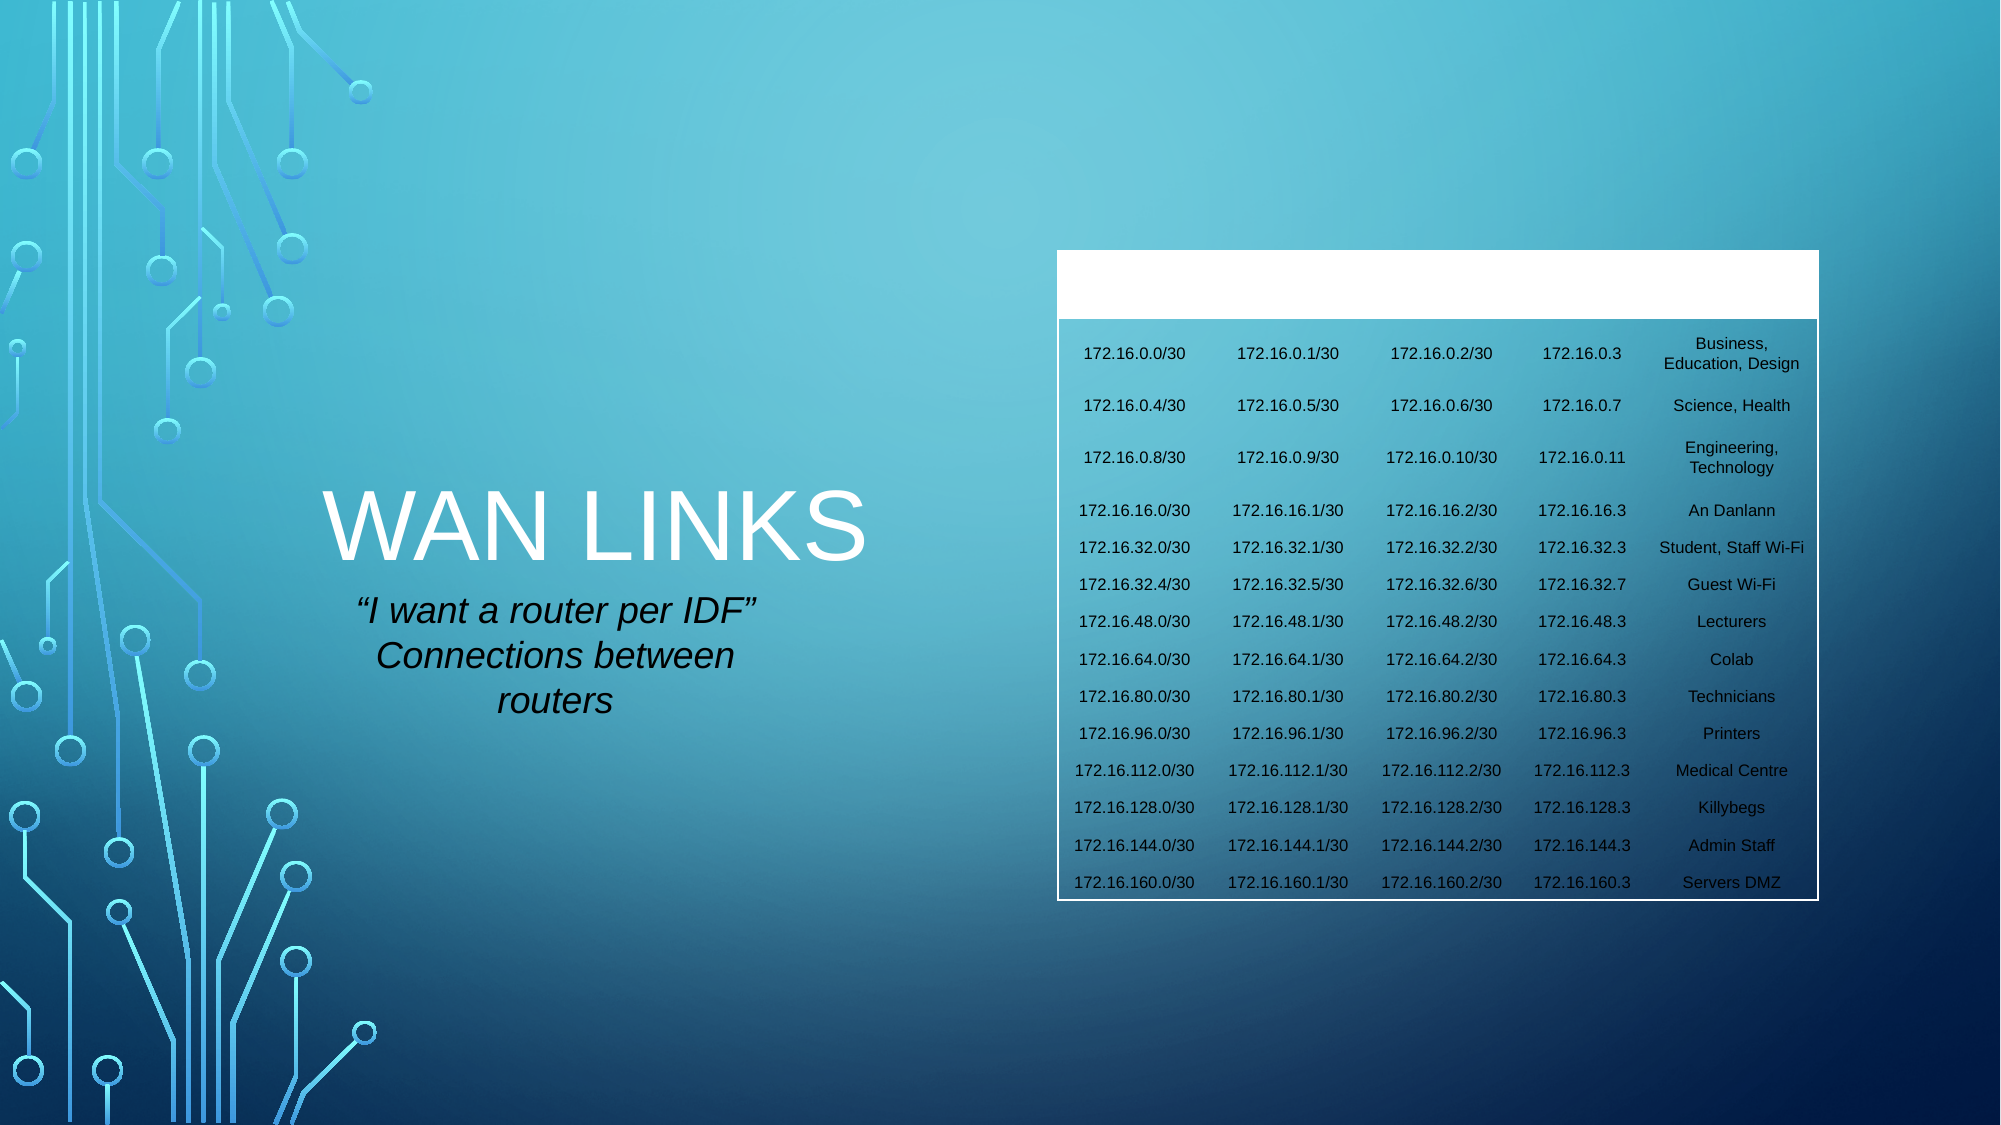

| WAN network address | WAN address MDF | WAN address IDF | WAN Broadcast | WAN purpose |
| --- | --- | --- | --- | --- |
| 172.16.0.0/30 | 172.16.0.1/30 | 172.16.0.2/30 | 172.16.0.3 | Business, Education, Design |
| 172.16.0.4/30 | 172.16.0.5/30 | 172.16.0.6/30 | 172.16.0.7 | Science, Health |
| 172.16.0.8/30 | 172.16.0.9/30 | 172.16.0.10/30 | 172.16.0.11 | Engineering, Technology |
| 172.16.16.0/30 | 172.16.16.1/30 | 172.16.16.2/30 | 172.16.16.3 | An Danlann |
| 172.16.32.0/30 | 172.16.32.1/30 | 172.16.32.2/30 | 172.16.32.3 | Student, Staff Wi-Fi |
| 172.16.32.4/30 | 172.16.32.5/30 | 172.16.32.6/30 | 172.16.32.7 | Guest Wi-Fi |
| 172.16.48.0/30 | 172.16.48.1/30 | 172.16.48.2/30 | 172.16.48.3 | Lecturers |
| 172.16.64.0/30 | 172.16.64.1/30 | 172.16.64.2/30 | 172.16.64.3 | Colab |
| 172.16.80.0/30 | 172.16.80.1/30 | 172.16.80.2/30 | 172.16.80.3 | Technicians |
| 172.16.96.0/30 | 172.16.96.1/30 | 172.16.96.2/30 | 172.16.96.3 | Printers |
| 172.16.112.0/30 | 172.16.112.1/30 | 172.16.112.2/30 | 172.16.112.3 | Medical Centre |
| 172.16.128.0/30 | 172.16.128.1/30 | 172.16.128.2/30 | 172.16.128.3 | Killybegs |
| 172.16.144.0/30 | 172.16.144.1/30 | 172.16.144.2/30 | 172.16.144.3 | Admin Staff |
| 172.16.160.0/30 | 172.16.160.1/30 | 172.16.160.2/30 | 172.16.160.3 | Servers DMZ |
# WAN links
“I want a router per IDF”
Connections between routers